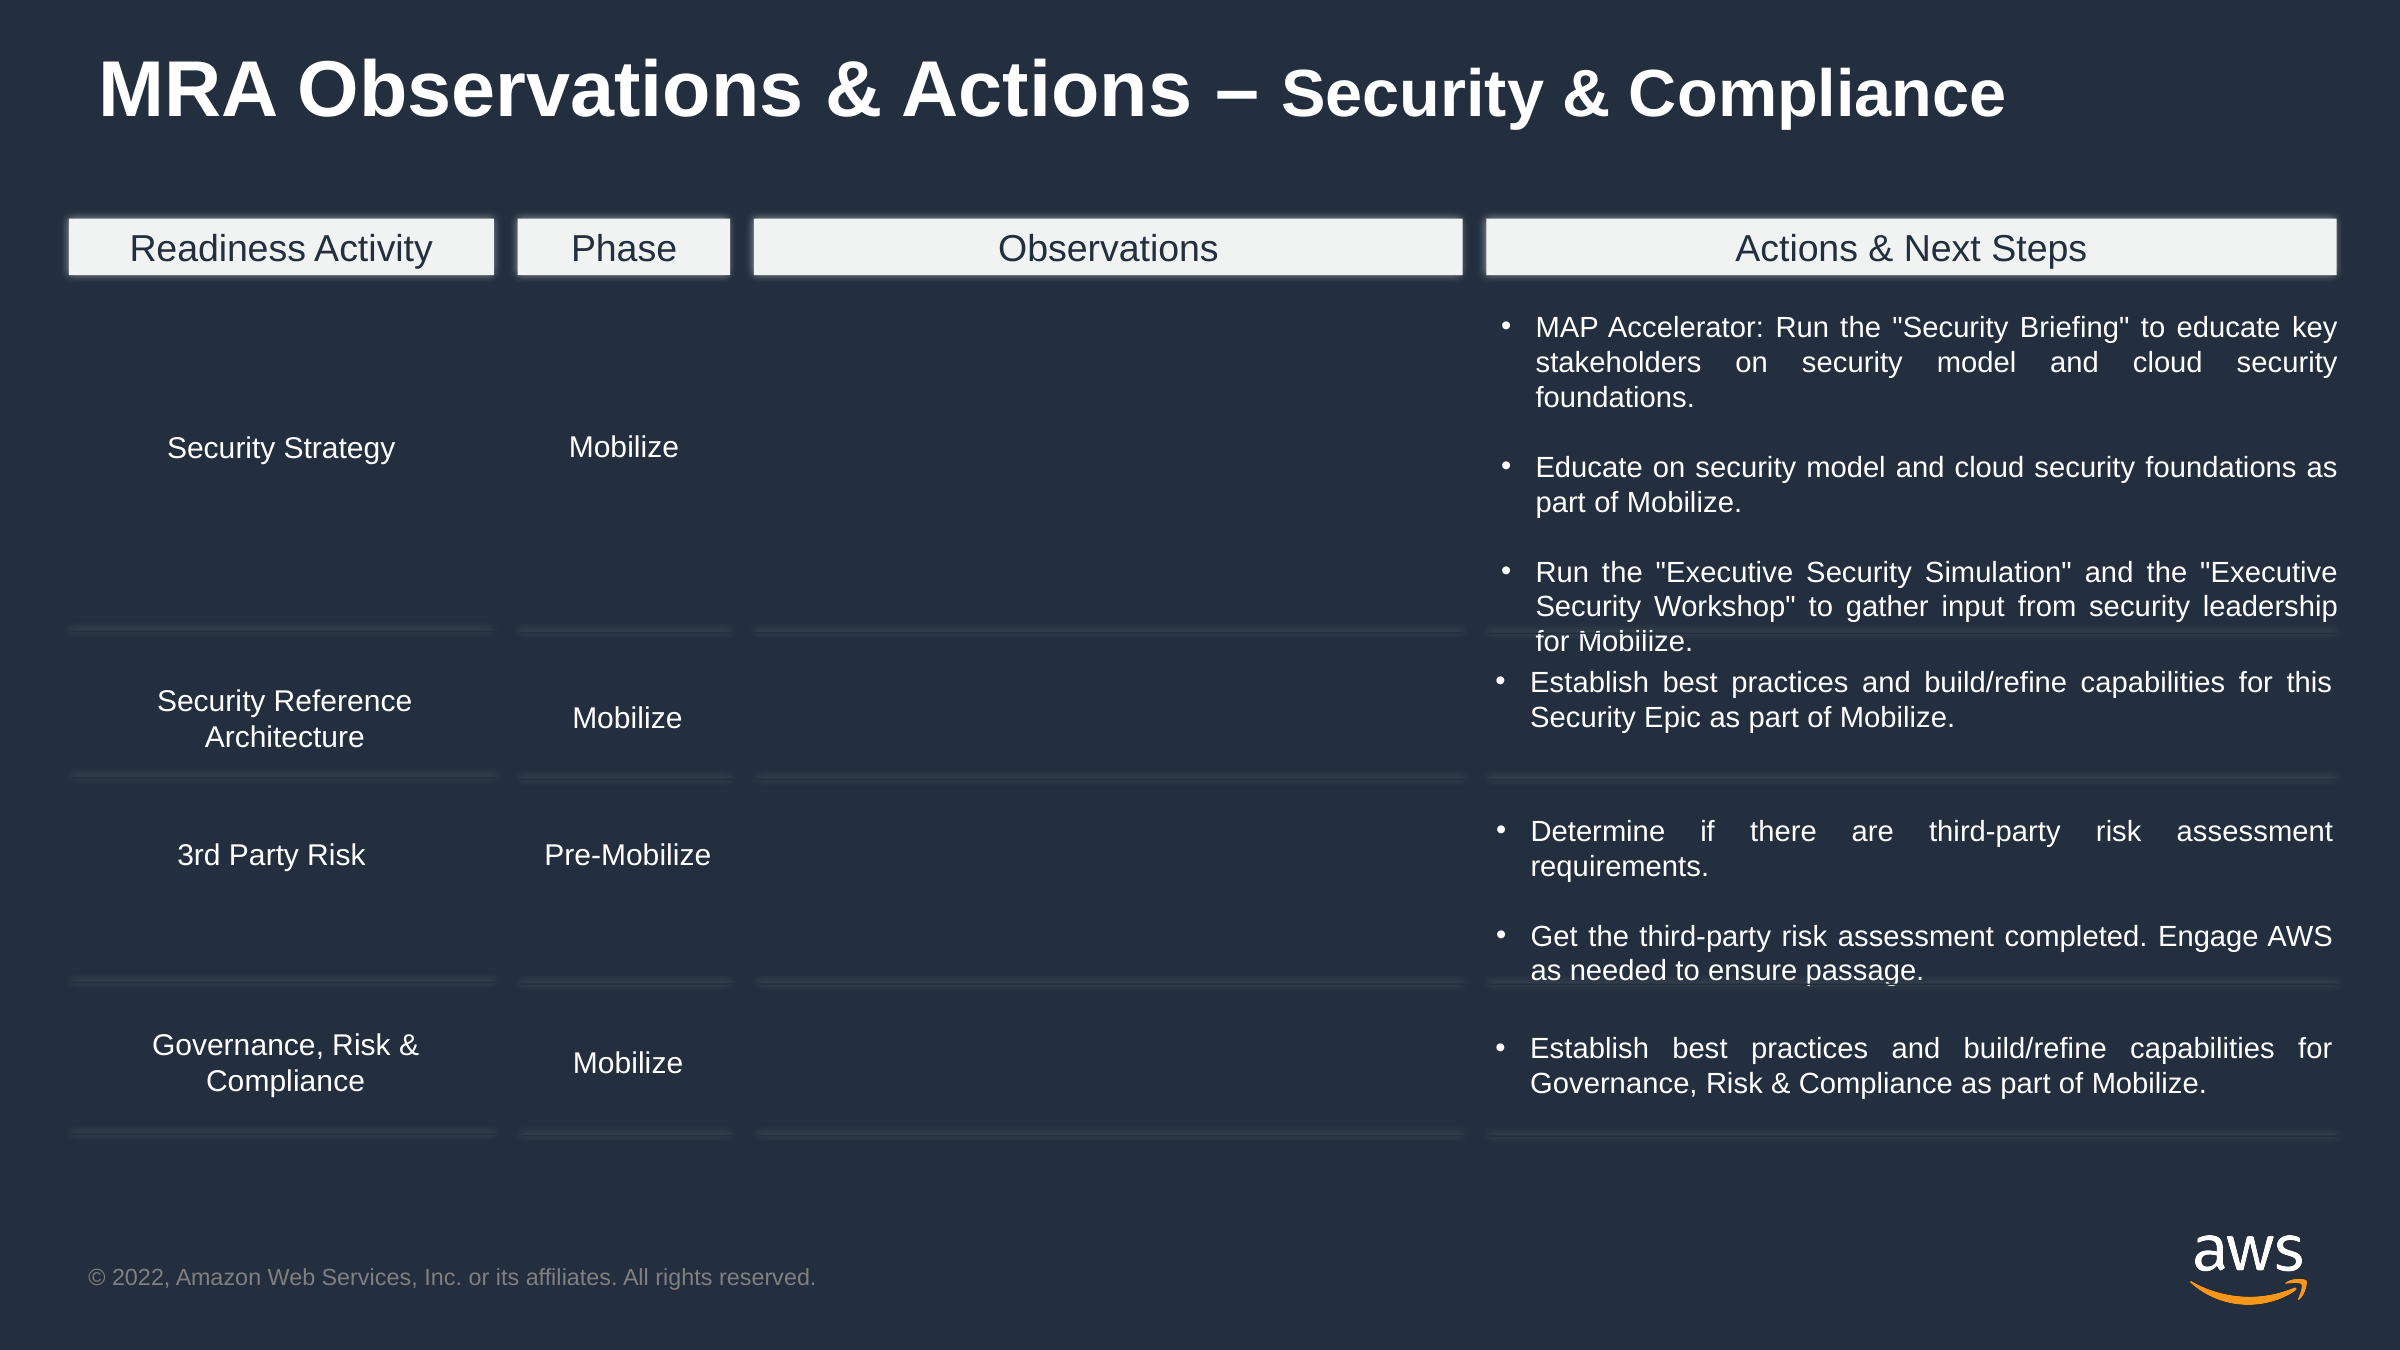

MRA Observations & Actions – Security & Compliance
Readiness Activity
Phase
Observations
Actions & Next Steps

Mobilize
Security Strategy
MAP Accelerator: Run the "Security Briefing" to educate key stakeholders on security model and cloud security foundations.

Educate on security model and cloud security foundations as part of Mobilize.

Run the "Executive Security Simulation" and the "Executive Security Workshop" to gather input from security leadership for Mobilize.

Security Reference Architecture
Mobilize
Establish best practices and build/refine capabilities for this Security Epic as part of Mobilize.

3rd Party Risk
Pre-Mobilize
Determine if there are third-party risk assessment requirements.

Get the third-party risk assessment completed. Engage AWS as needed to ensure passage.

Governance, Risk & Compliance
Mobilize
Establish best practices and build/refine capabilities for Governance, Risk & Compliance as part of Mobilize.